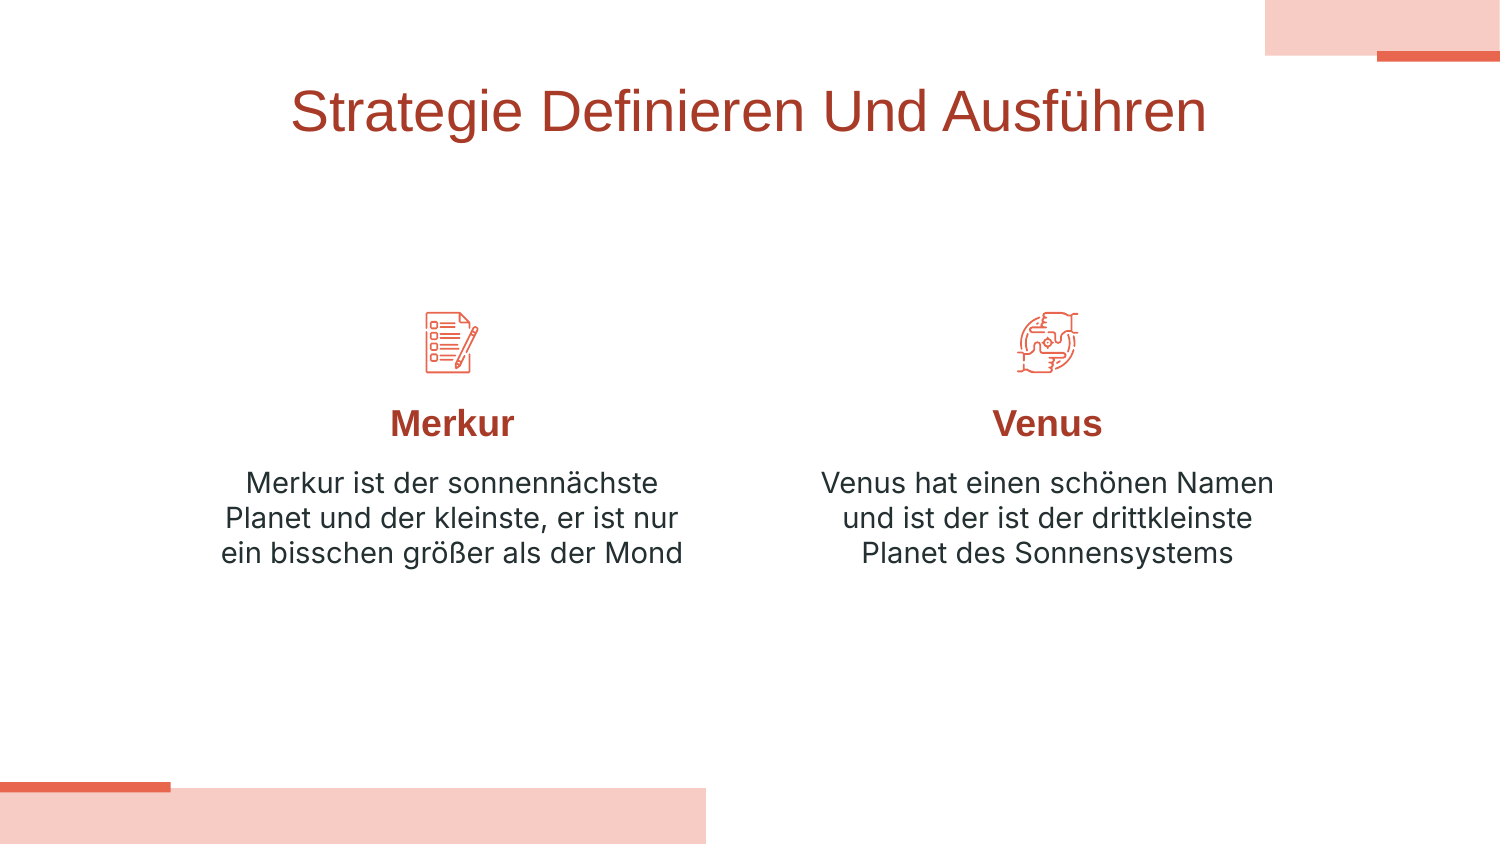

# Strategie Definieren Und Ausführen

Merkur
Venus
Merkur ist der sonnennächste Planet und der kleinste, er ist nur ein bisschen größer als der Mond
Venus hat einen schönen Namen und ist der ist der drittkleinste Planet des Sonnensystems